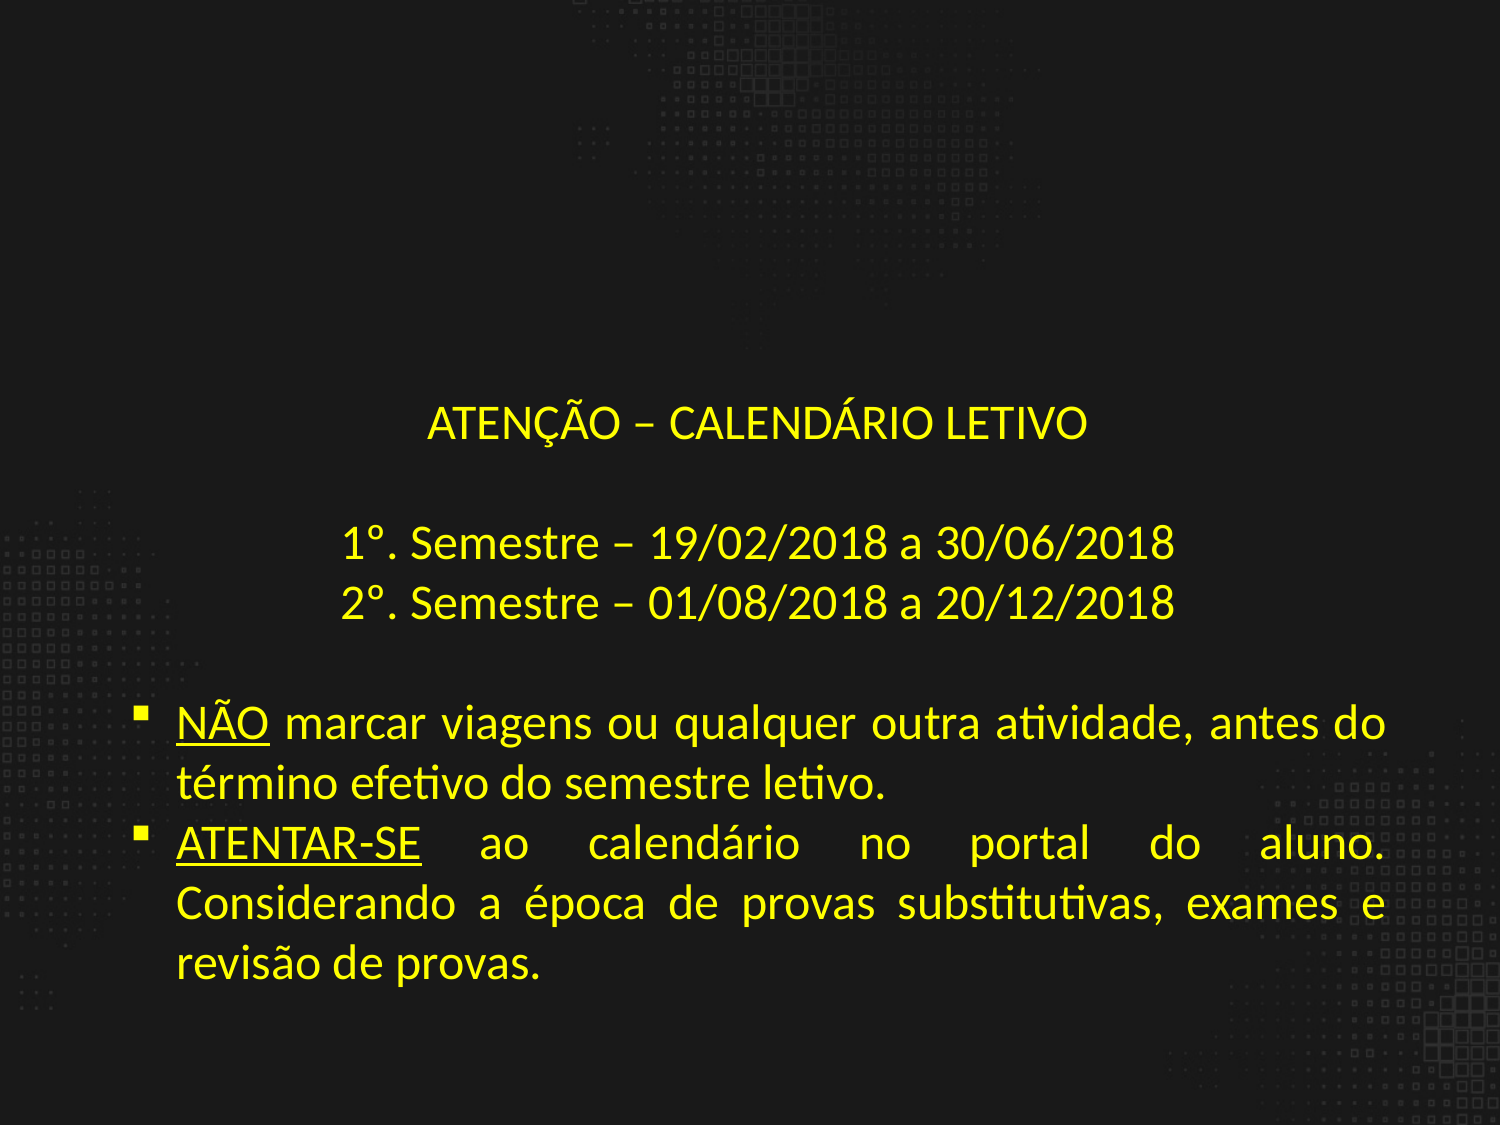

ATENÇÃO – CALENDÁRIO LETIVO

1º. Semestre – 19/02/2018 a 30/06/2018
2º. Semestre – 01/08/2018 a 20/12/2018

NÃO marcar viagens ou qualquer outra atividade, antes do término efetivo do semestre letivo.
ATENTAR-SE ao calendário no portal do aluno. Considerando a época de provas substitutivas, exames e revisão de provas.